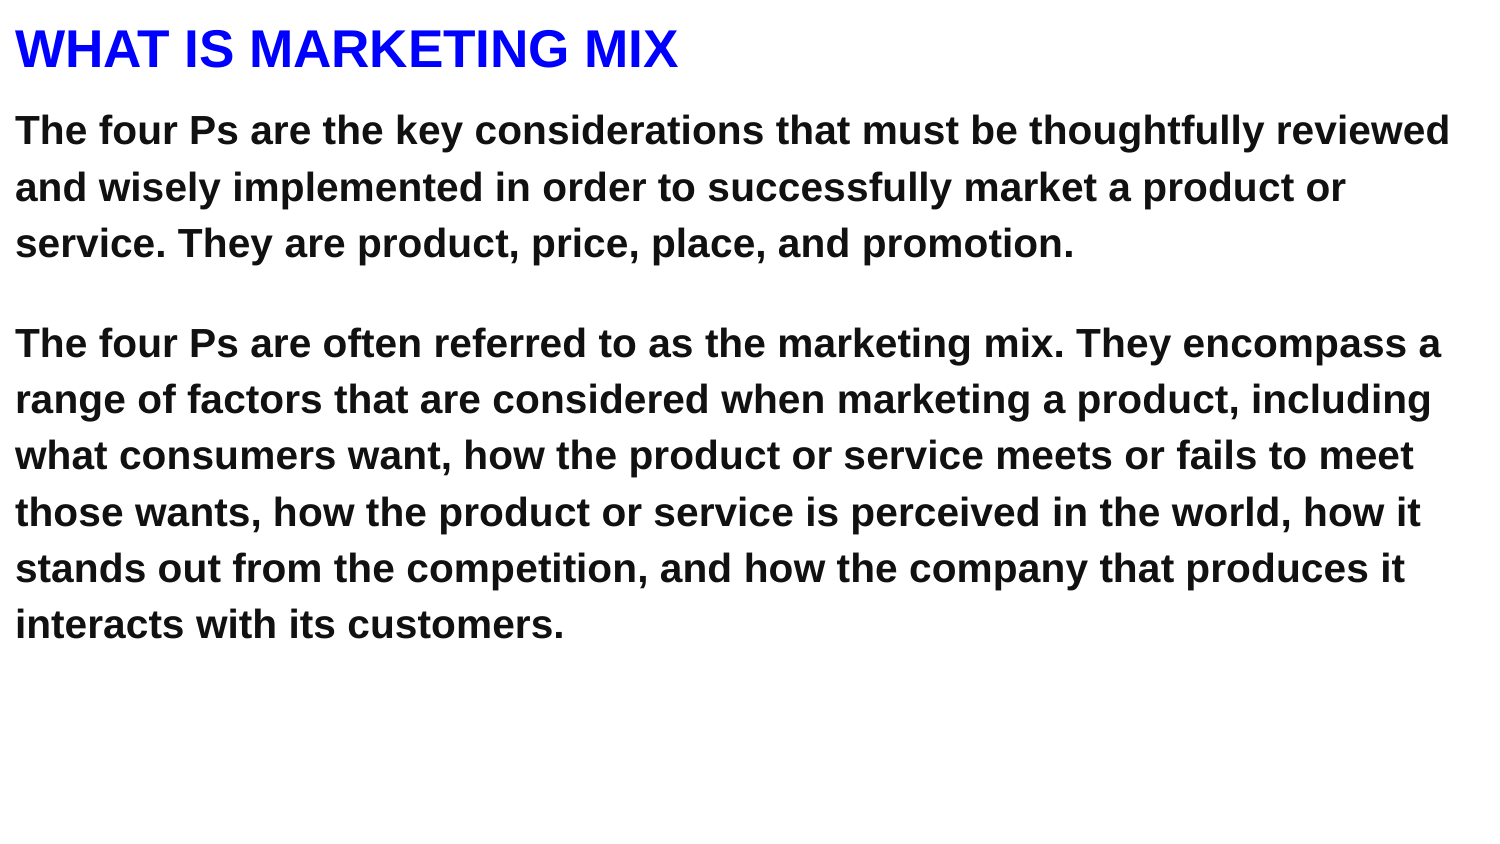

# WHAT IS MARKETING MIX
The four Ps are the key considerations that must be thoughtfully reviewed and wisely implemented in order to successfully market a product or service. They are product, price, place, and promotion.
The four Ps are often referred to as the marketing mix. They encompass a range of factors that are considered when marketing a product, including what consumers want, how the product or service meets or fails to meet those wants, how the product or service is perceived in the world, how it stands out from the competition, and how the company that produces it interacts with its customers.